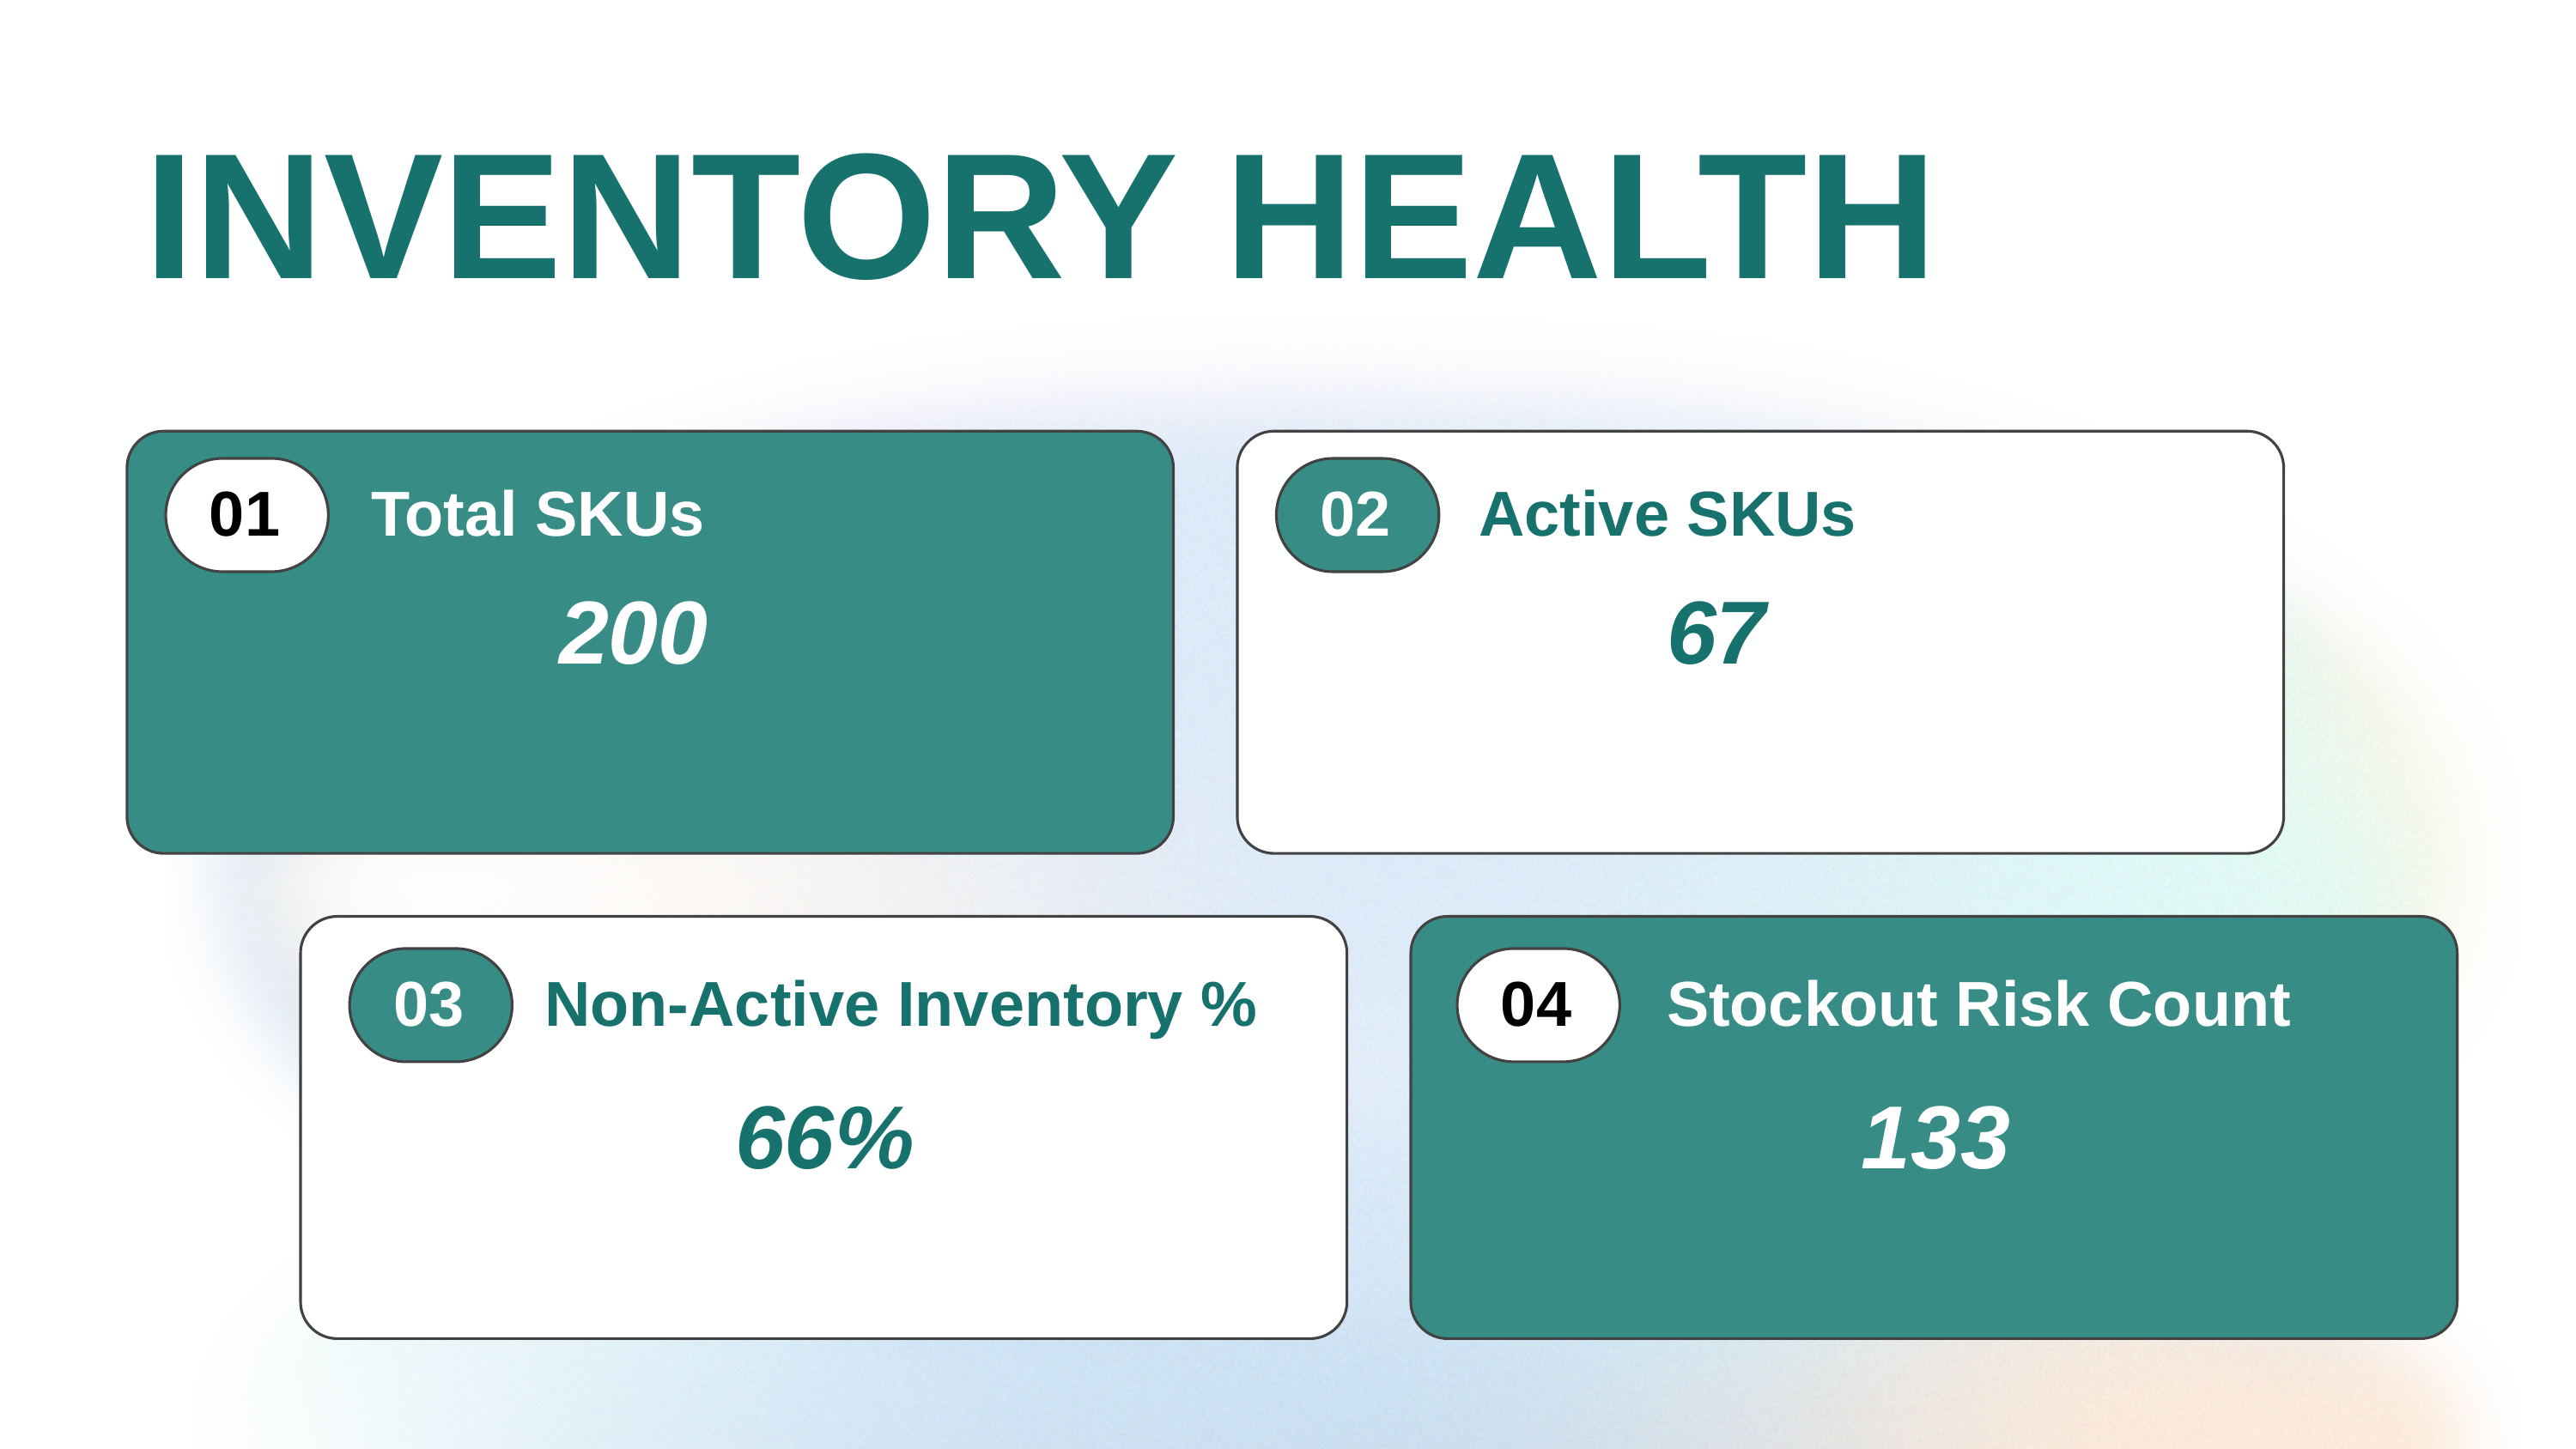

INVENTORY HEALTH

01
Total SKUs
02
Active SKUs
200

67

03
Non-Active Inventory %
04
Stockout Risk Count
66%

133